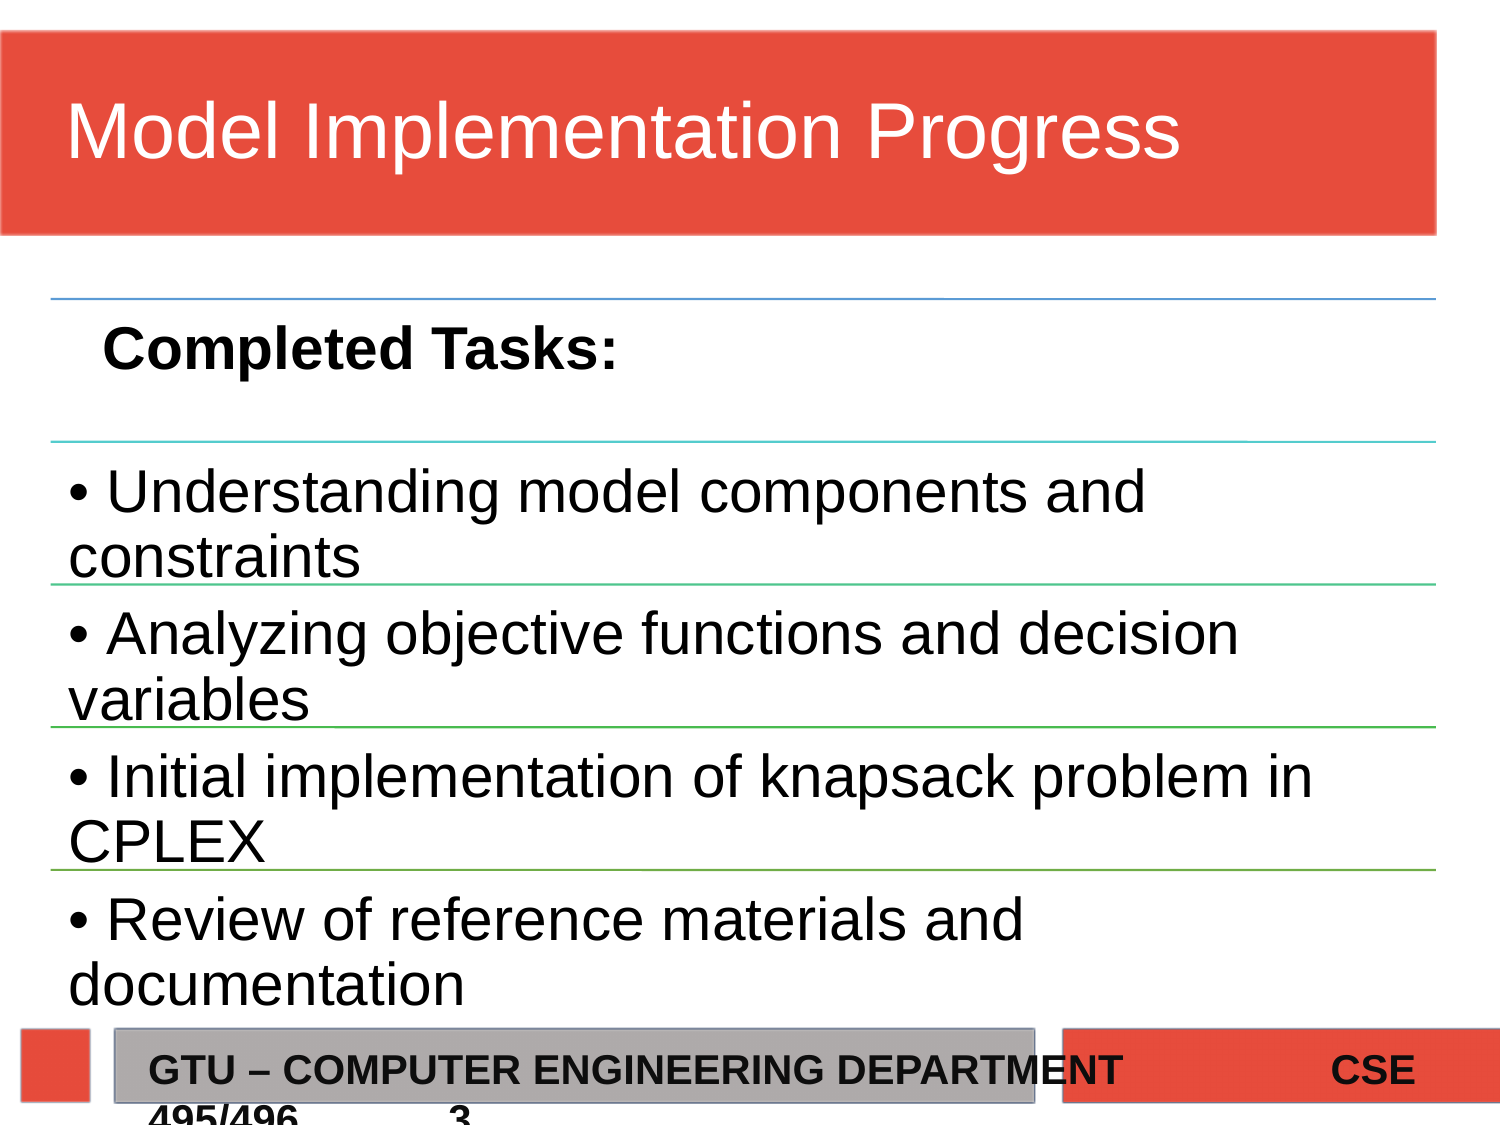

# Model Implementation Progress
  Completed Tasks:
• Understanding model components and constraints
• Analyzing objective functions and decision variables
• Initial implementation of knapsack problem in CPLEX
• Review of reference materials and documentation
GTU – COMPUTER ENGINEERING DEPARTMENT                  CSE 495/496             3